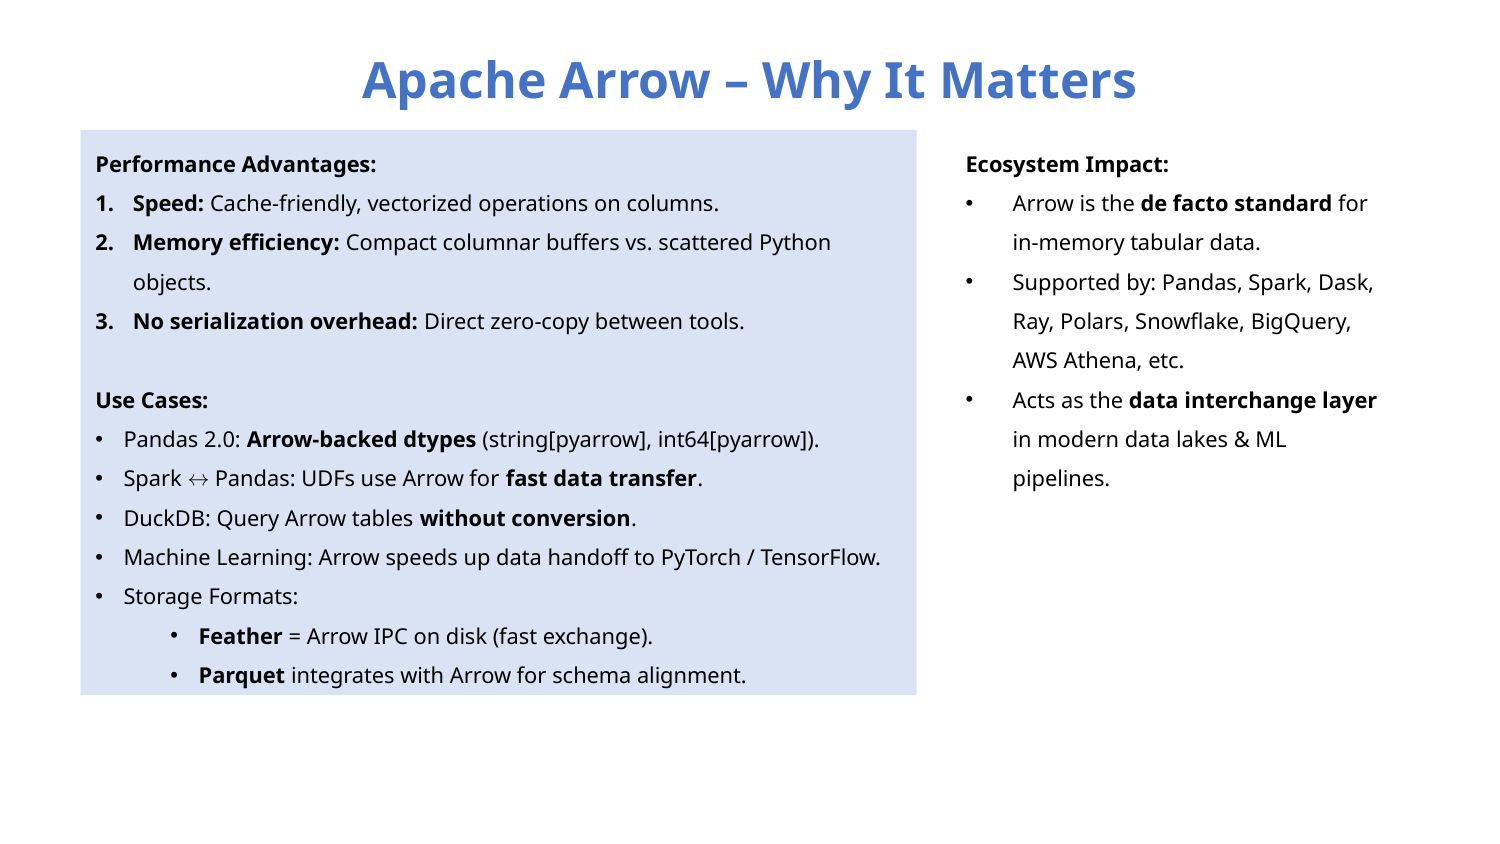

Apache Arrow – Why It Matters
Performance Advantages:
Speed: Cache-friendly, vectorized operations on columns.
Memory efficiency: Compact columnar buffers vs. scattered Python objects.
No serialization overhead: Direct zero-copy between tools.

Use Cases:
Pandas 2.0: Arrow-backed dtypes (string[pyarrow], int64[pyarrow]).
Spark ↔ Pandas: UDFs use Arrow for fast data transfer.
DuckDB: Query Arrow tables without conversion.
Machine Learning: Arrow speeds up data handoff to PyTorch / TensorFlow.
Storage Formats:
Feather = Arrow IPC on disk (fast exchange).
Parquet integrates with Arrow for schema alignment.
Ecosystem Impact:
Arrow is the de facto standard for in-memory tabular data.
Supported by: Pandas, Spark, Dask, Ray, Polars, Snowflake, BigQuery, AWS Athena, etc.
Acts as the data interchange layer in modern data lakes & ML pipelines.